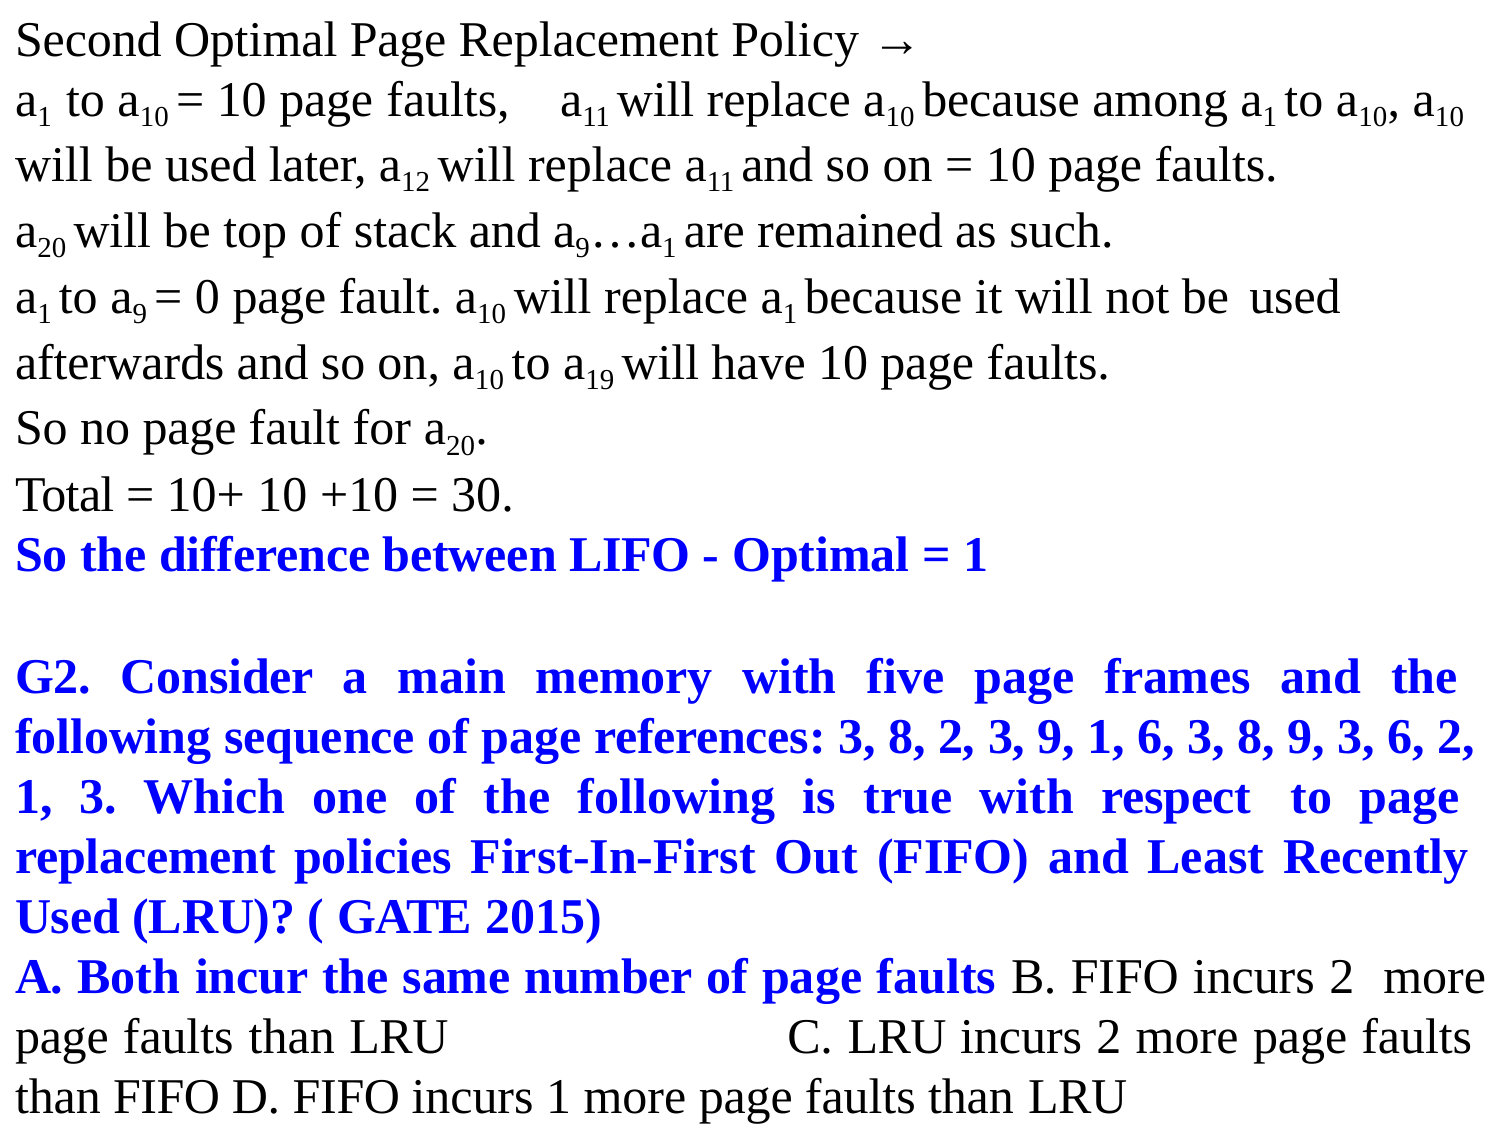

Second Optimal Page Replacement Policy →
a1  to a10 = 10 page faults,	a11 will replace a10 because among a1 to a10, a10  will be used later, a12 will replace a11 and so on = 10 page faults.
a20 will be top of stack and a9…a1 are remained as such.
a1 to a9 = 0 page fault. a10 will replace a1 because it will not be used
afterwards and so on, a10 to a19 will have 10 page faults.  So no page fault for a20.
Total = 10+ 10 +10 = 30.
So the difference between LIFO - Optimal = 1

G2. Consider a main memory with five page frames and the  following sequence of page references: 3, 8, 2, 3, 9, 1, 6, 3, 8, 9, 3, 6, 2,  1, 3. Which one of the following is true with respect to page  replacement policies First-In-First Out (FIFO) and Least Recently  Used (LRU)? ( GATE 2015)
A. Both incur the same number of page faults B. FIFO incurs 2  more page faults than LRU	C. LRU incurs 2 more page faults  than FIFO D. FIFO incurs 1 more page faults than LRU